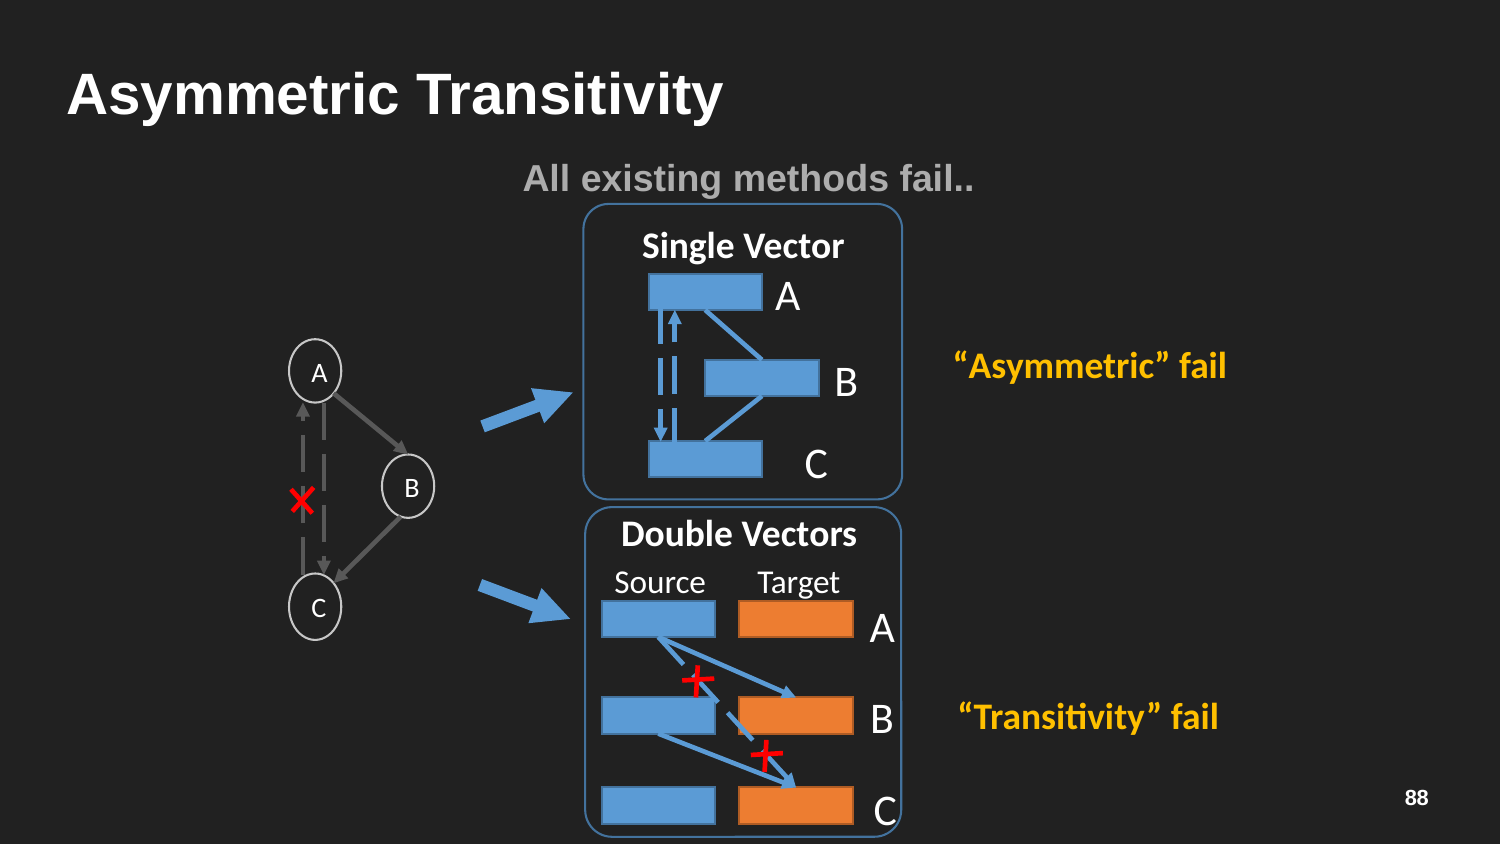

Asymmetric Transitivity
All existing methods fail..

Single Vector

A

“Asymmetric” fail
A
B

C
B
Double Vectors

Source
Target

C
A

B
“Transitivity” fail

88
C